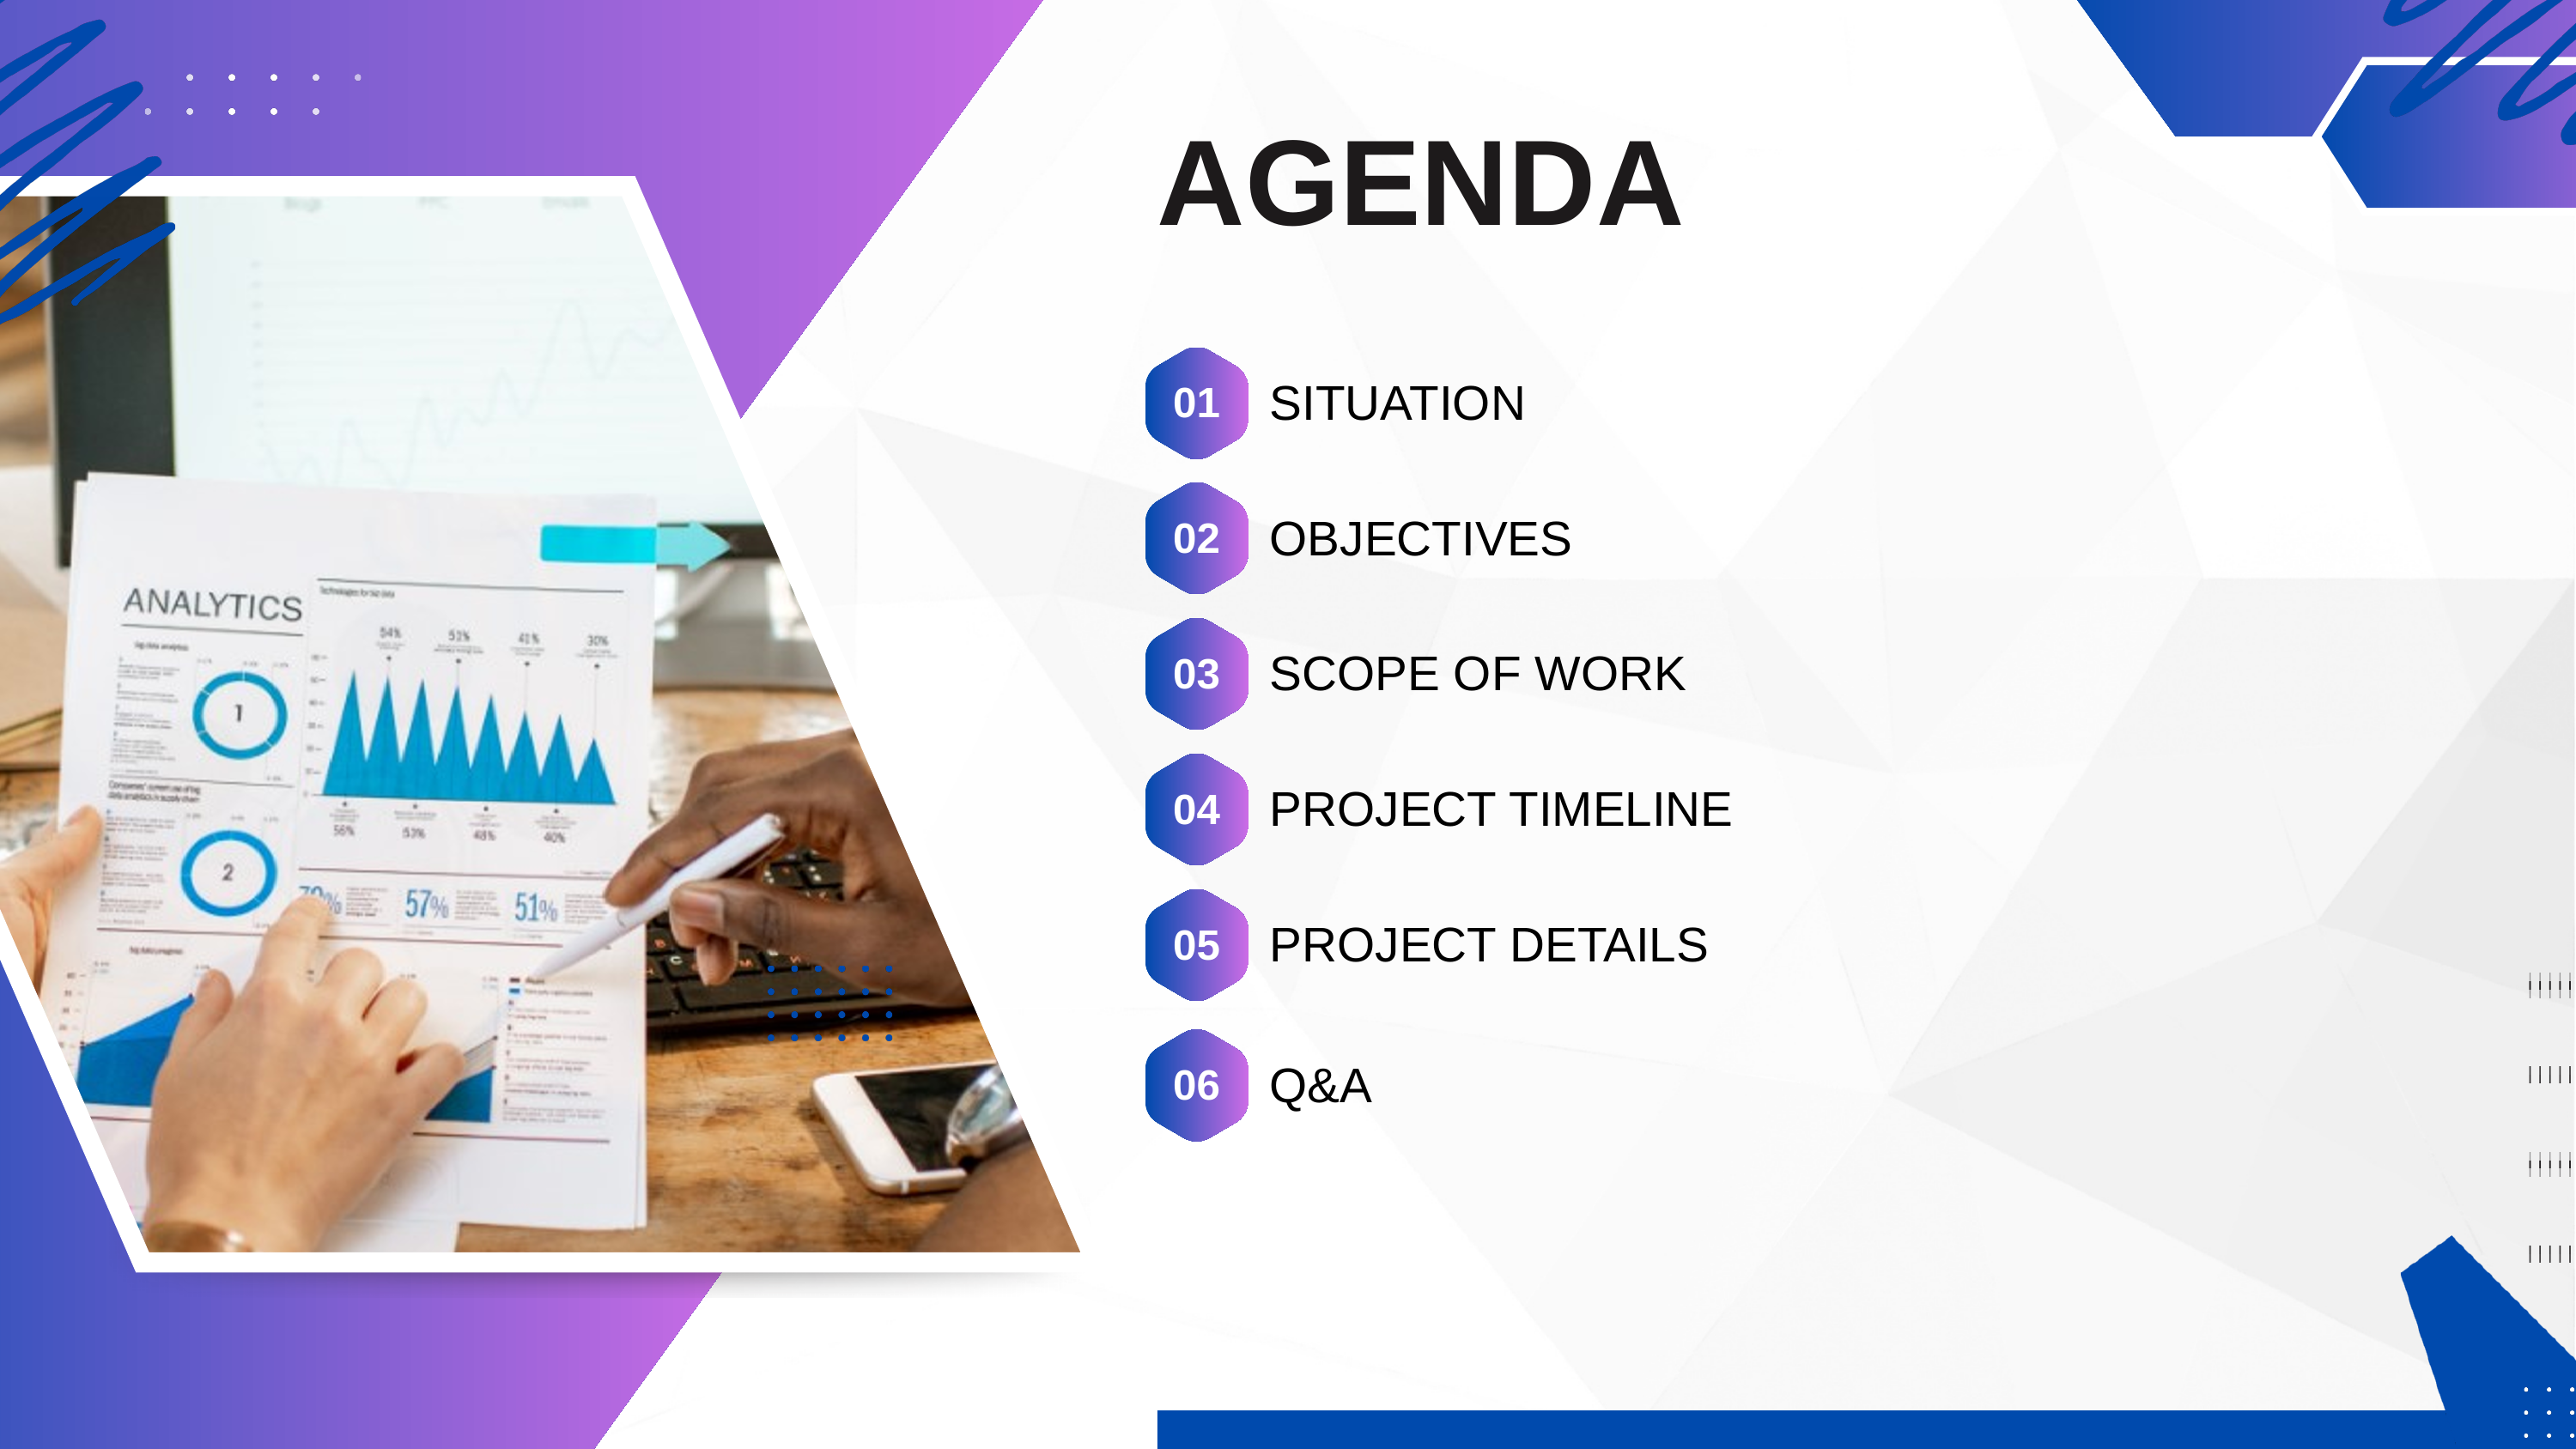

AGENDA

SITUATION
01

OBJECTIVES
02

SCOPE OF WORK
03

PROJECT TIMELINE
04

PROJECT DETAILS
05

Q&A
06